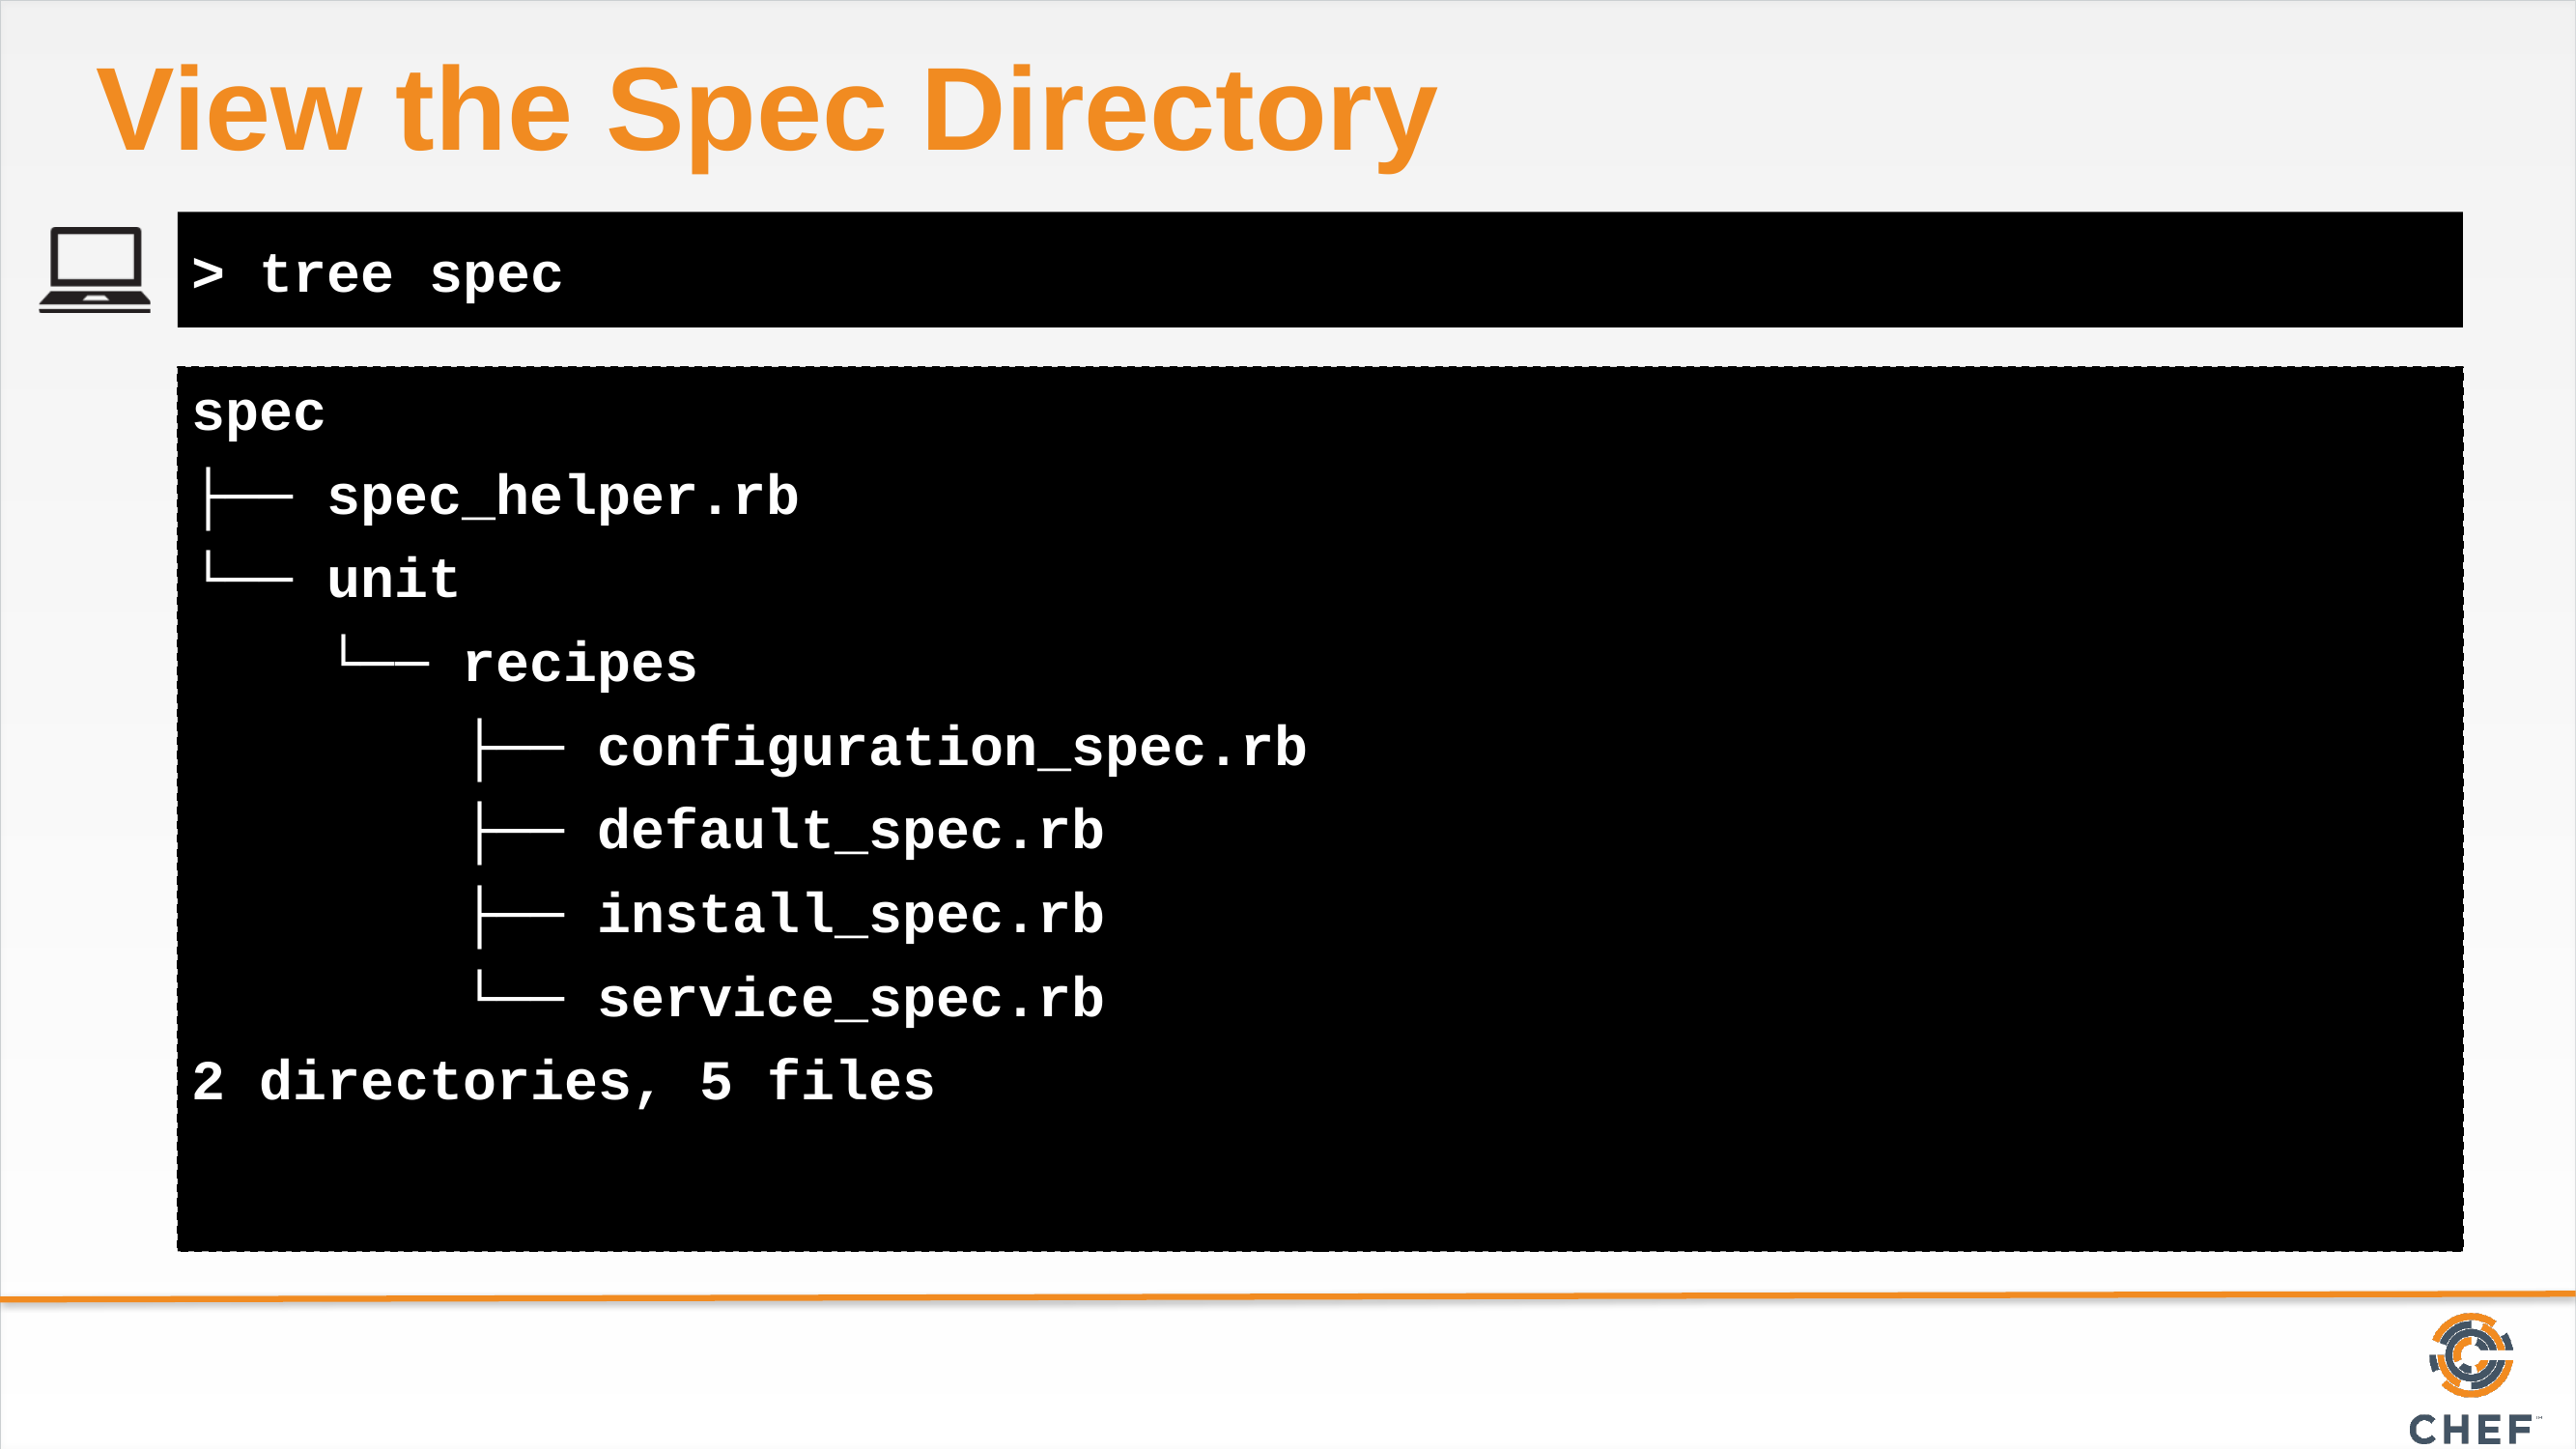

# View the Spec Directory
> tree spec
spec
├── spec_helper.rb
└── unit
    └── recipes
        ├── configuration_spec.rb
        ├── default_spec.rb
        ├── install_spec.rb
        └── service_spec.rb
2 directories, 5 files